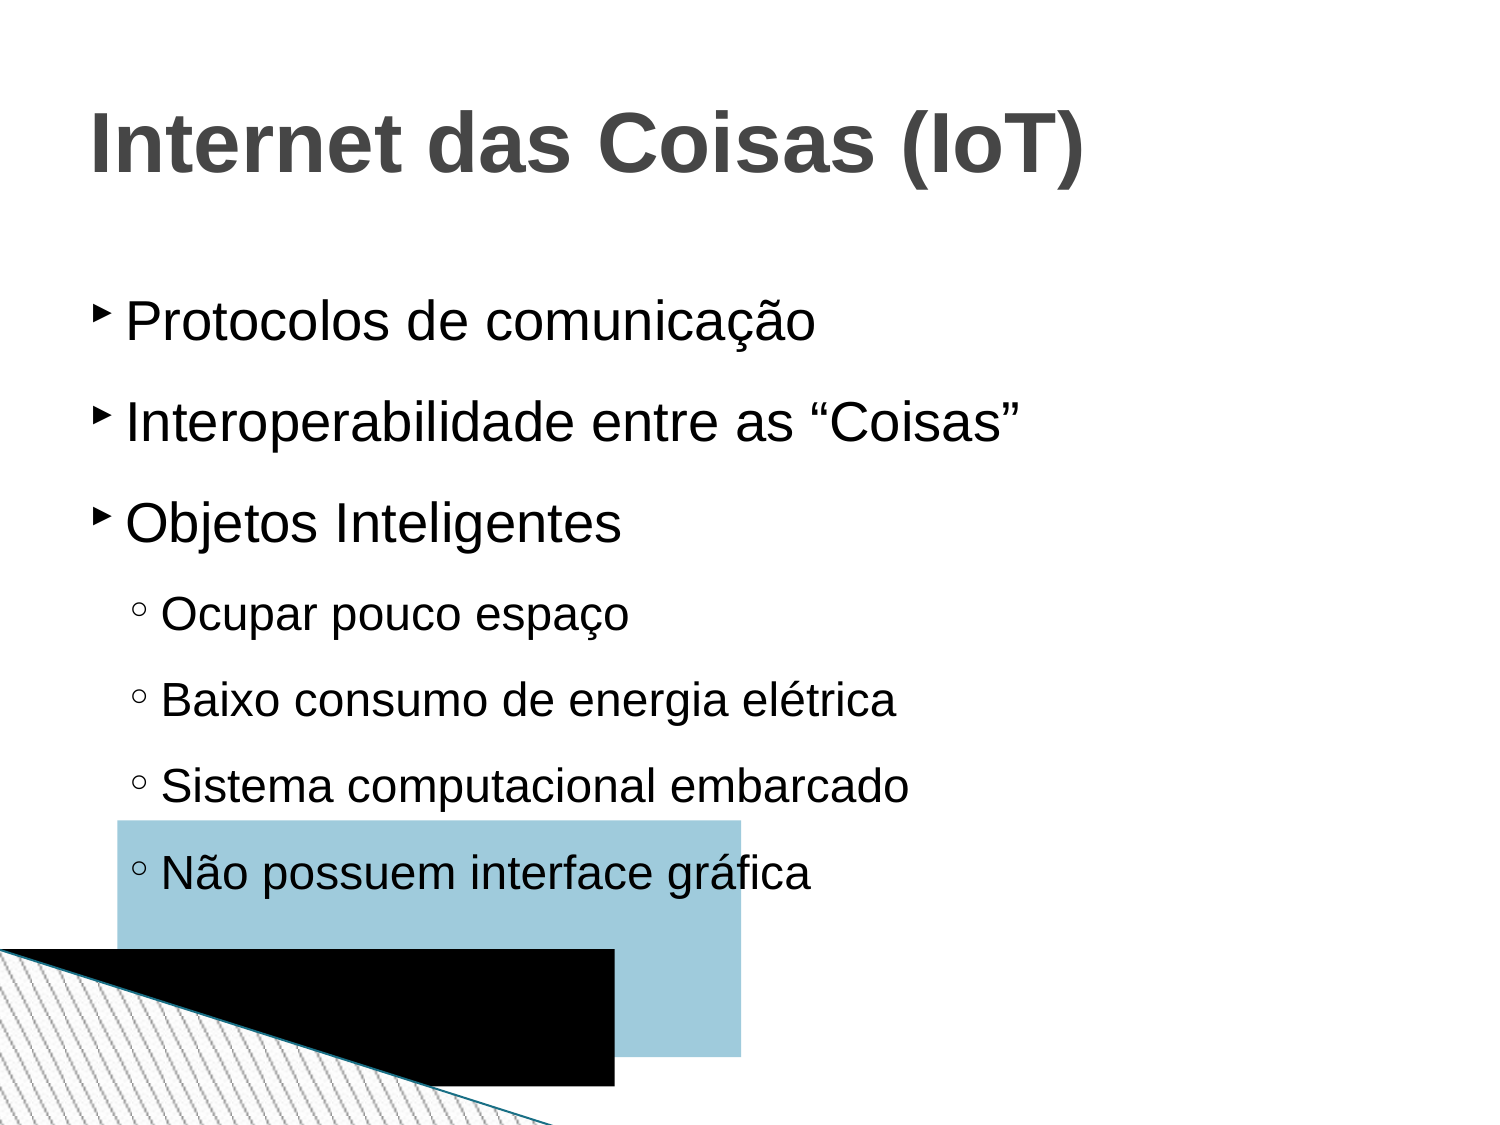

Internet das Coisas (IoT)
Protocolos de comunicação
Interoperabilidade entre as “Coisas”
Objetos Inteligentes
Ocupar pouco espaço
Baixo consumo de energia elétrica
Sistema computacional embarcado
Não possuem interface gráfica